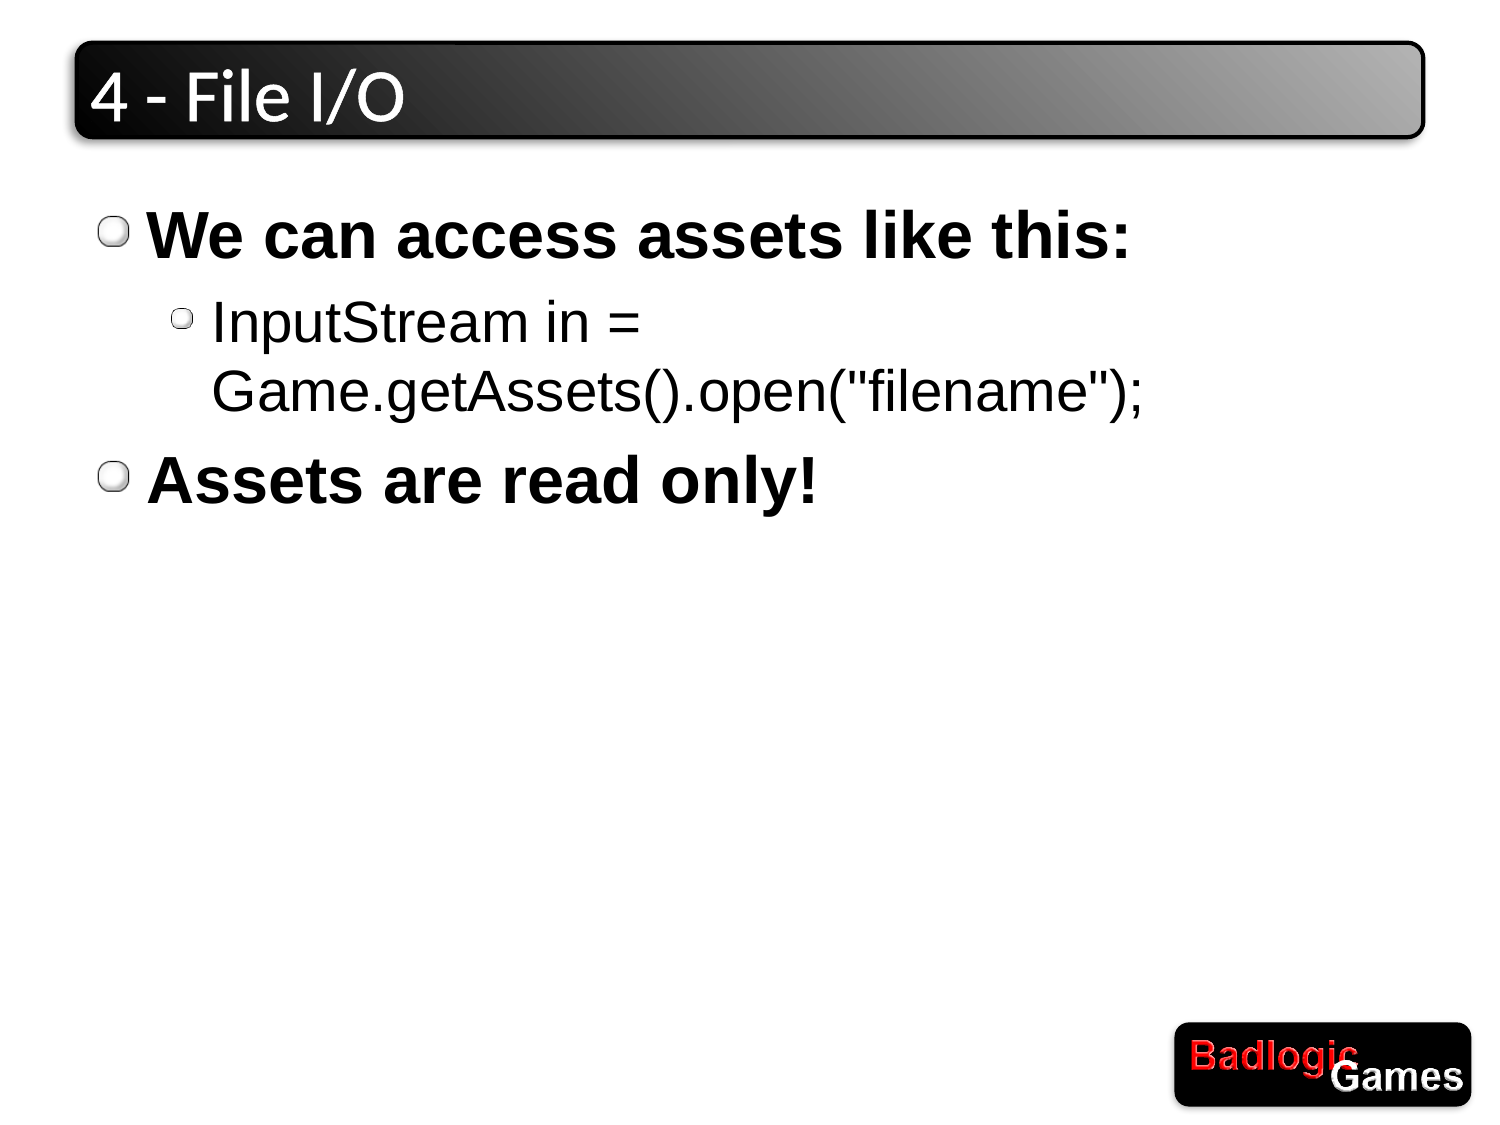

# 4 - File I/O
We can access assets like this:
InputStream in = Game.getAssets().open("filename");
Assets are read only!